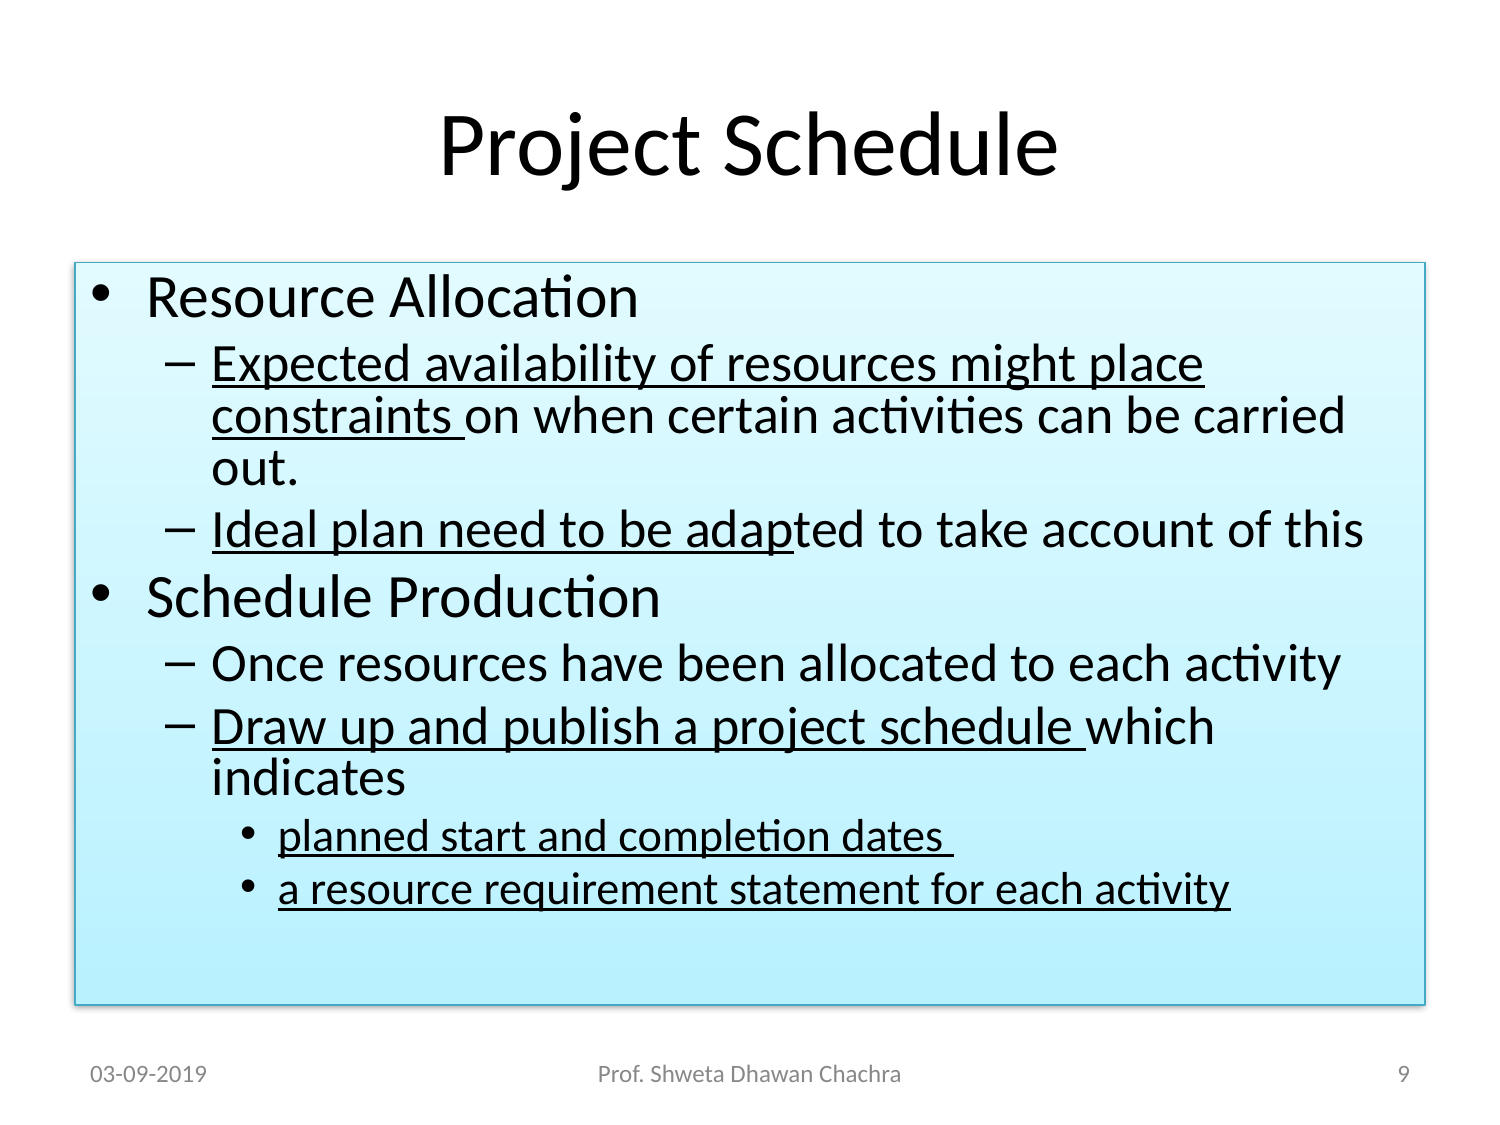

# Project Schedule
Resource Allocation
Expected availability of resources might place constraints on when certain activities can be carried out.
Ideal plan need to be adapted to take account of this
Schedule Production
Once resources have been allocated to each activity
Draw up and publish a project schedule which indicates
planned start and completion dates
a resource requirement statement for each activity
03-09-2019
Prof. Shweta Dhawan Chachra
9